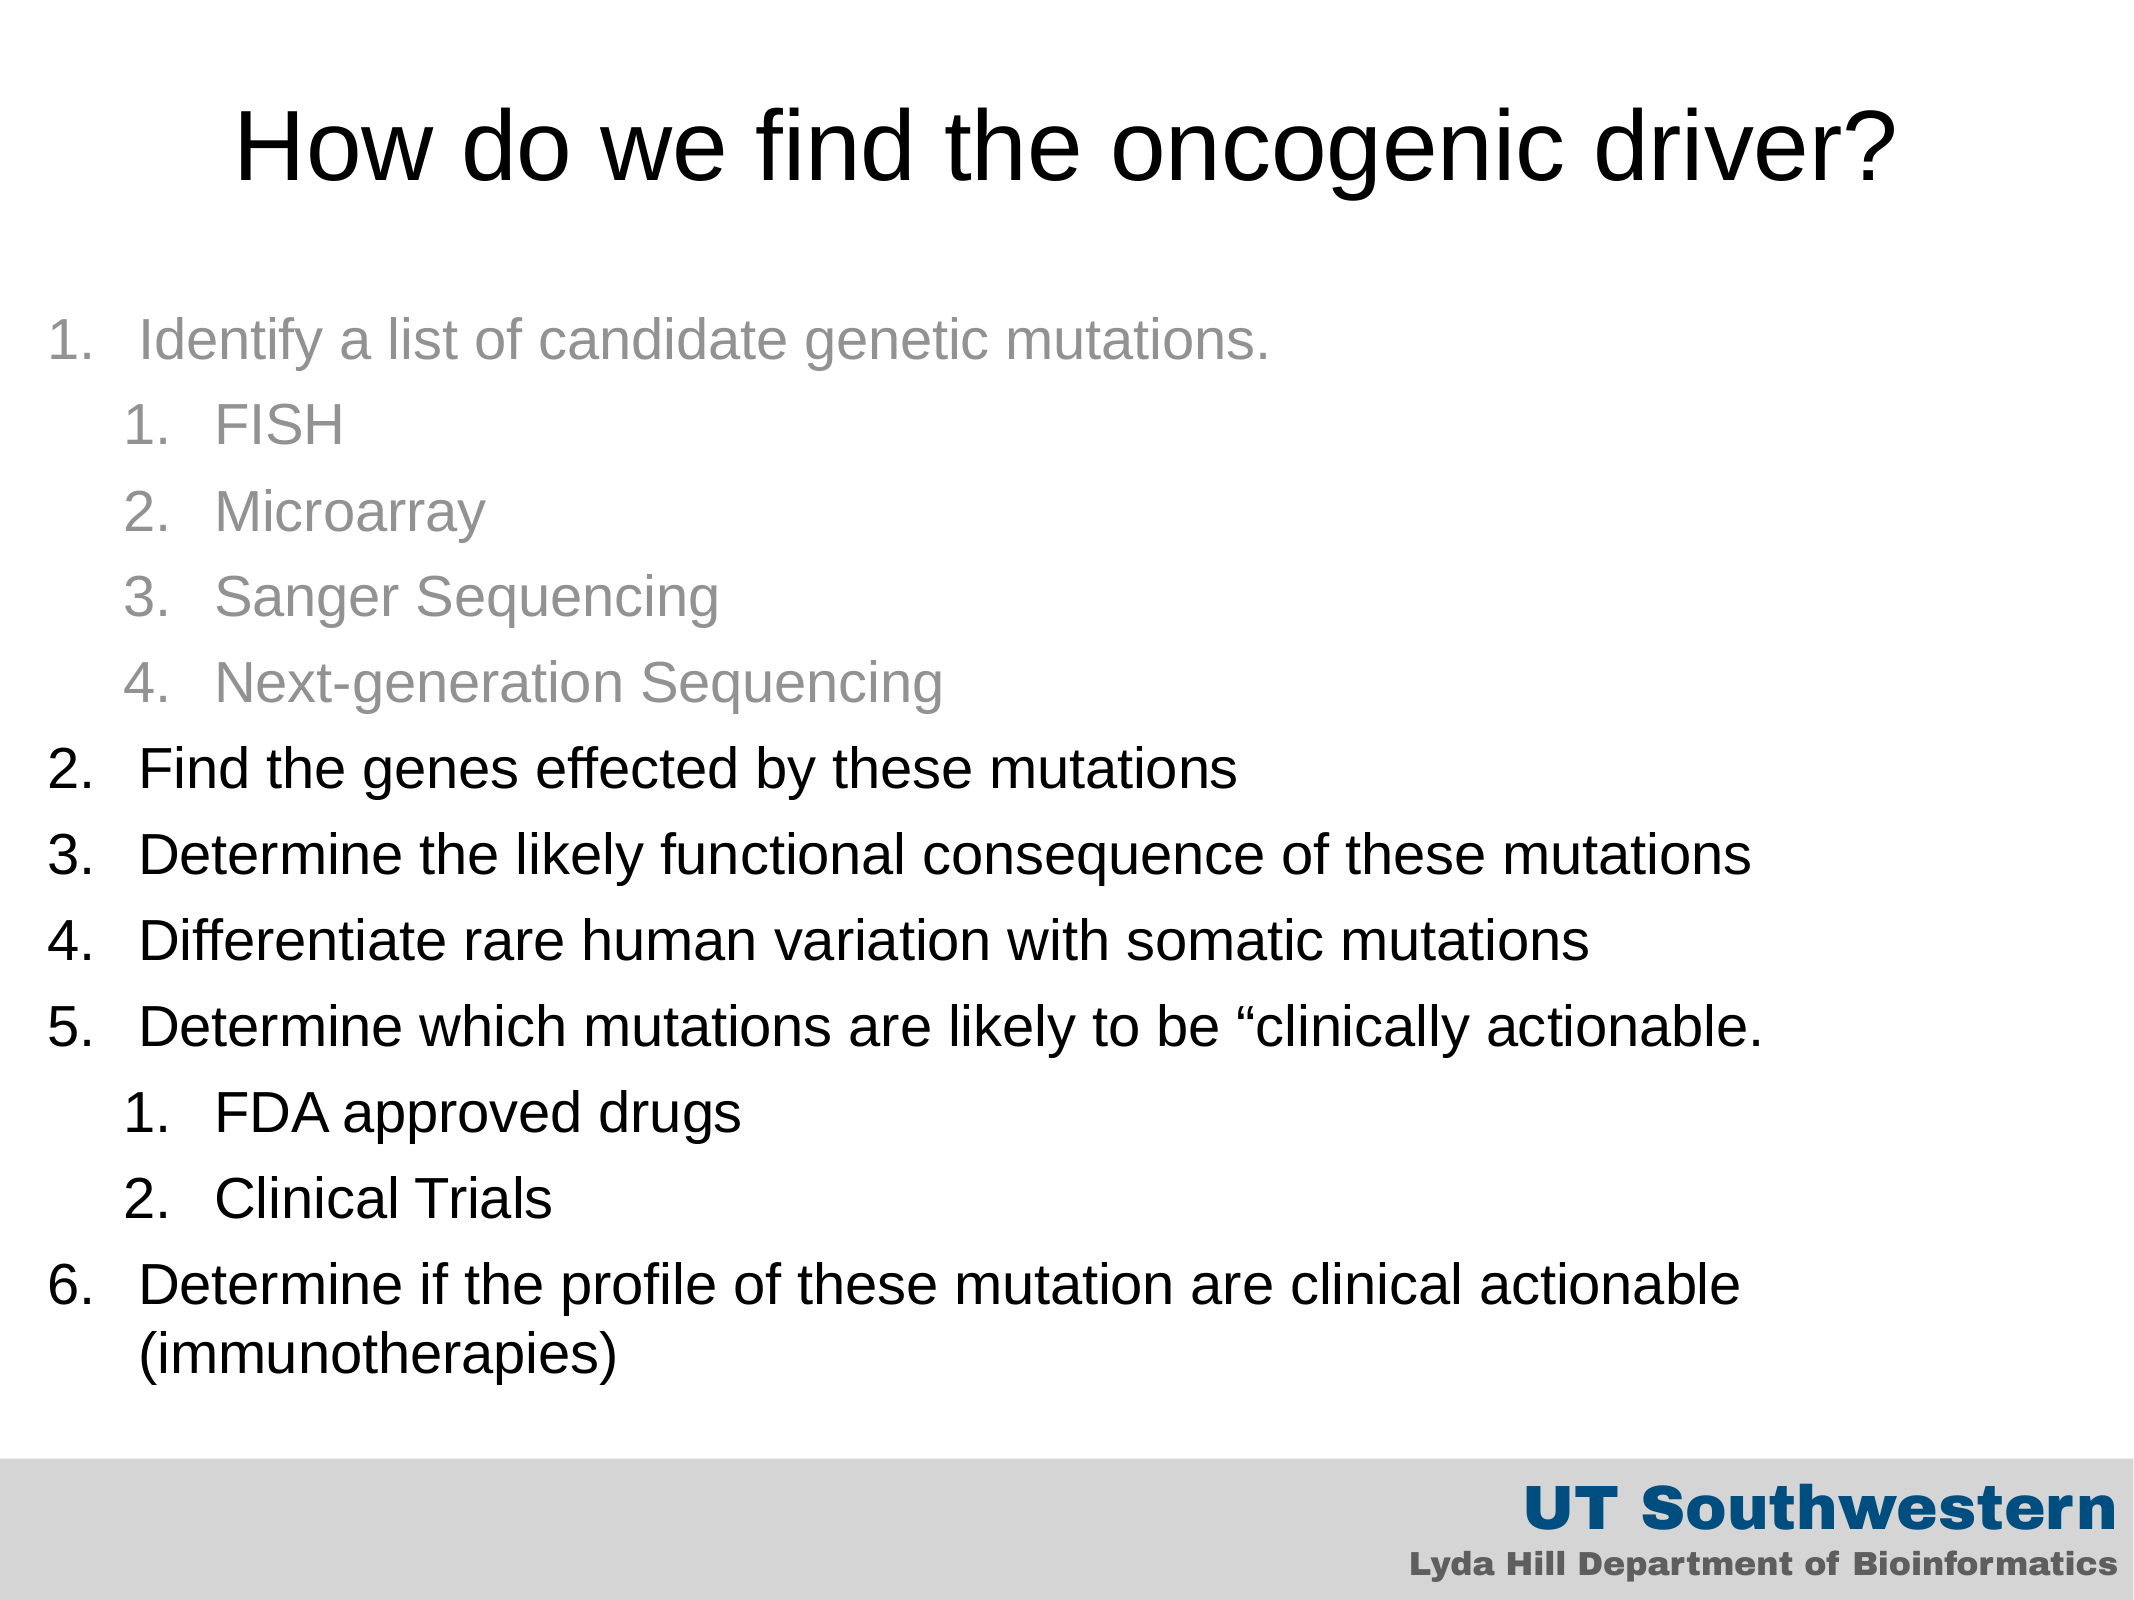

How do we find the oncogenic driver?
Identify a list of candidate genetic mutations.
FISH
Microarray
Sanger Sequencing
Next-generation Sequencing
Find the genes effected by these mutations
Determine the likely functional consequence of these mutations
Differentiate rare human variation with somatic mutations
Determine which mutations are likely to be “clinically actionable.
FDA approved drugs
Clinical Trials
Determine if the profile of these mutation are clinical actionable (immunotherapies)